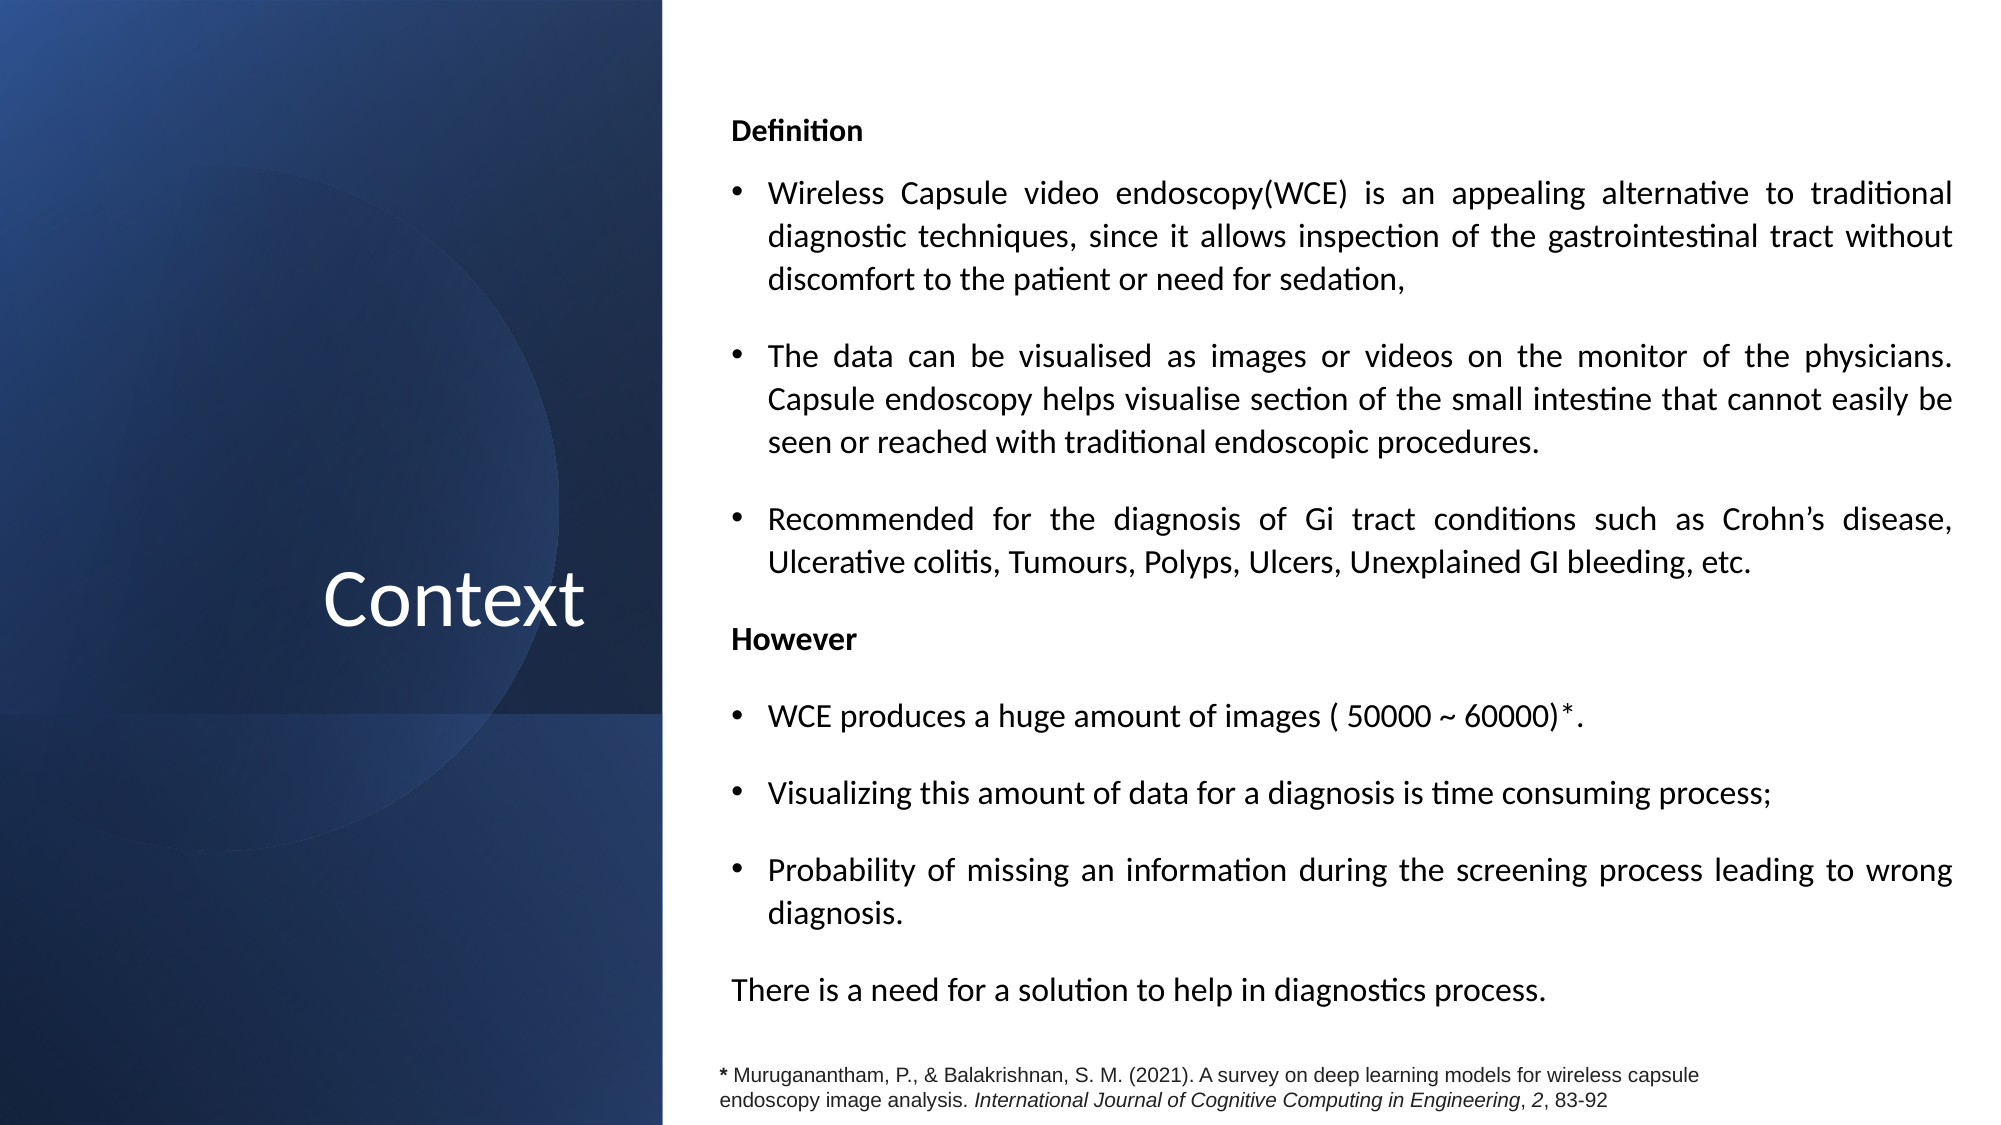

# Context
Definition
Wireless Capsule video endoscopy(WCE) is an appealing alternative to traditional diagnostic techniques, since it allows inspection of the gastrointestinal tract without discomfort to the patient or need for sedation,
The data can be visualised as images or videos on the monitor of the physicians. Capsule endoscopy helps visualise section of the small intestine that cannot easily be seen or reached with traditional endoscopic procedures.
Recommended for the diagnosis of Gi tract conditions such as Crohn’s disease, Ulcerative colitis, Tumours, Polyps, Ulcers, Unexplained GI bleeding, etc.
However
WCE produces a huge amount of images ( 50000 ~ 60000)*.
Visualizing this amount of data for a diagnosis is time consuming process;
Probability of missing an information during the screening process leading to wrong diagnosis.
There is a need for a solution to help in diagnostics process.

3
* Muruganantham, P., & Balakrishnan, S. M. (2021). A survey on deep learning models for wireless capsule endoscopy image analysis. International Journal of Cognitive Computing in Engineering, 2, 83-92